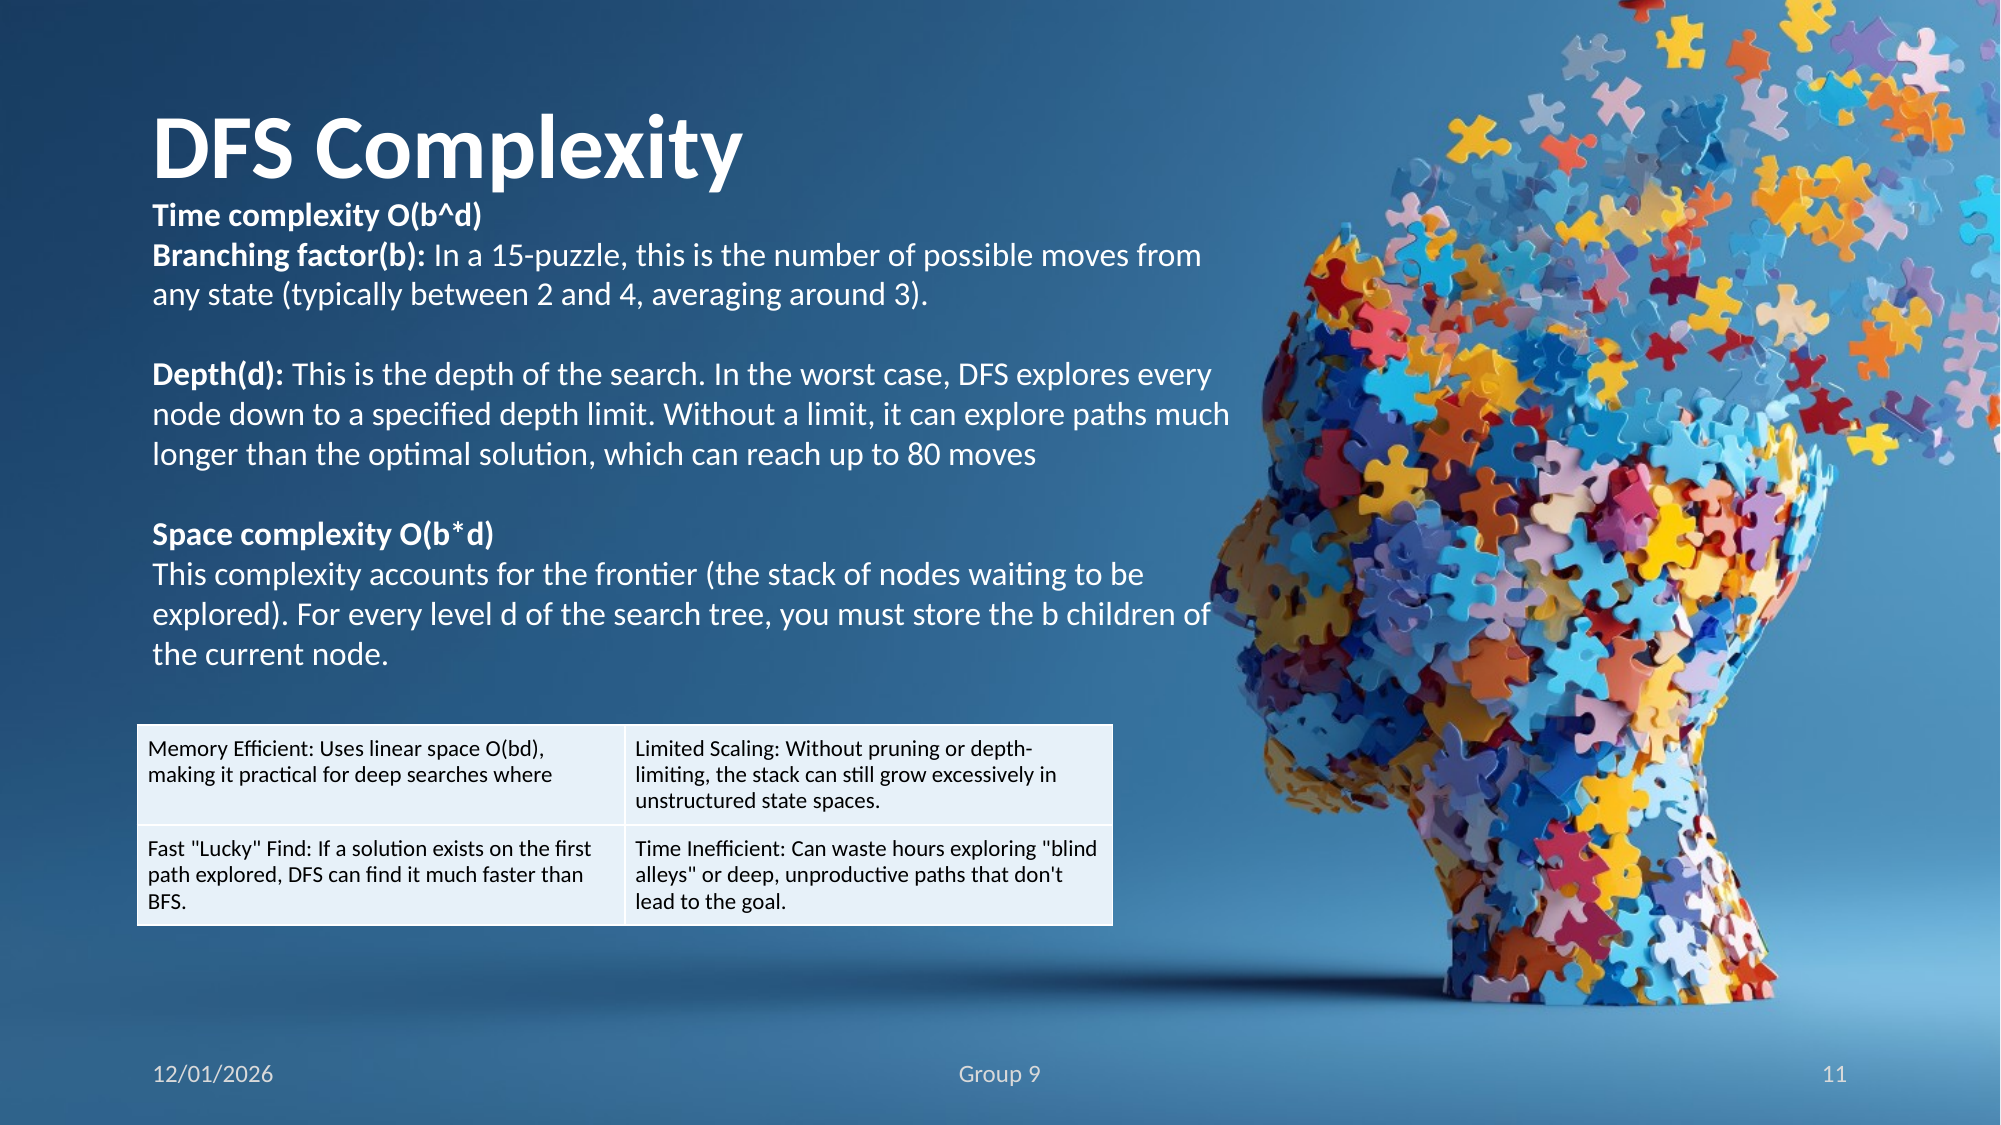

# DFS Complexity
Time complexity O(b^d)
Branching factor(b): In a 15-puzzle, this is the number of possible moves from any state (typically between 2 and 4, averaging around 3).

Depth(d): This is the depth of the search. In the worst case, DFS explores every node down to a specified depth limit. Without a limit, it can explore paths much longer than the optimal solution, which can reach up to 80 moves

Space complexity O(b*d)
This complexity accounts for the frontier (the stack of nodes waiting to be explored). For every level d of the search tree, you must store the b children of the current node.

| Memory Efficient: Uses linear space O(bd), making it practical for deep searches where | Limited Scaling: Without pruning or depth-limiting, the stack can still grow excessively in unstructured state spaces. |
| --- | --- |
| Fast "Lucky" Find: If a solution exists on the first path explored, DFS can find it much faster than BFS. | Time Inefficient: Can waste hours exploring "blind alleys" or deep, unproductive paths that don't lead to the goal. |
12/01/2026
Group 9
11